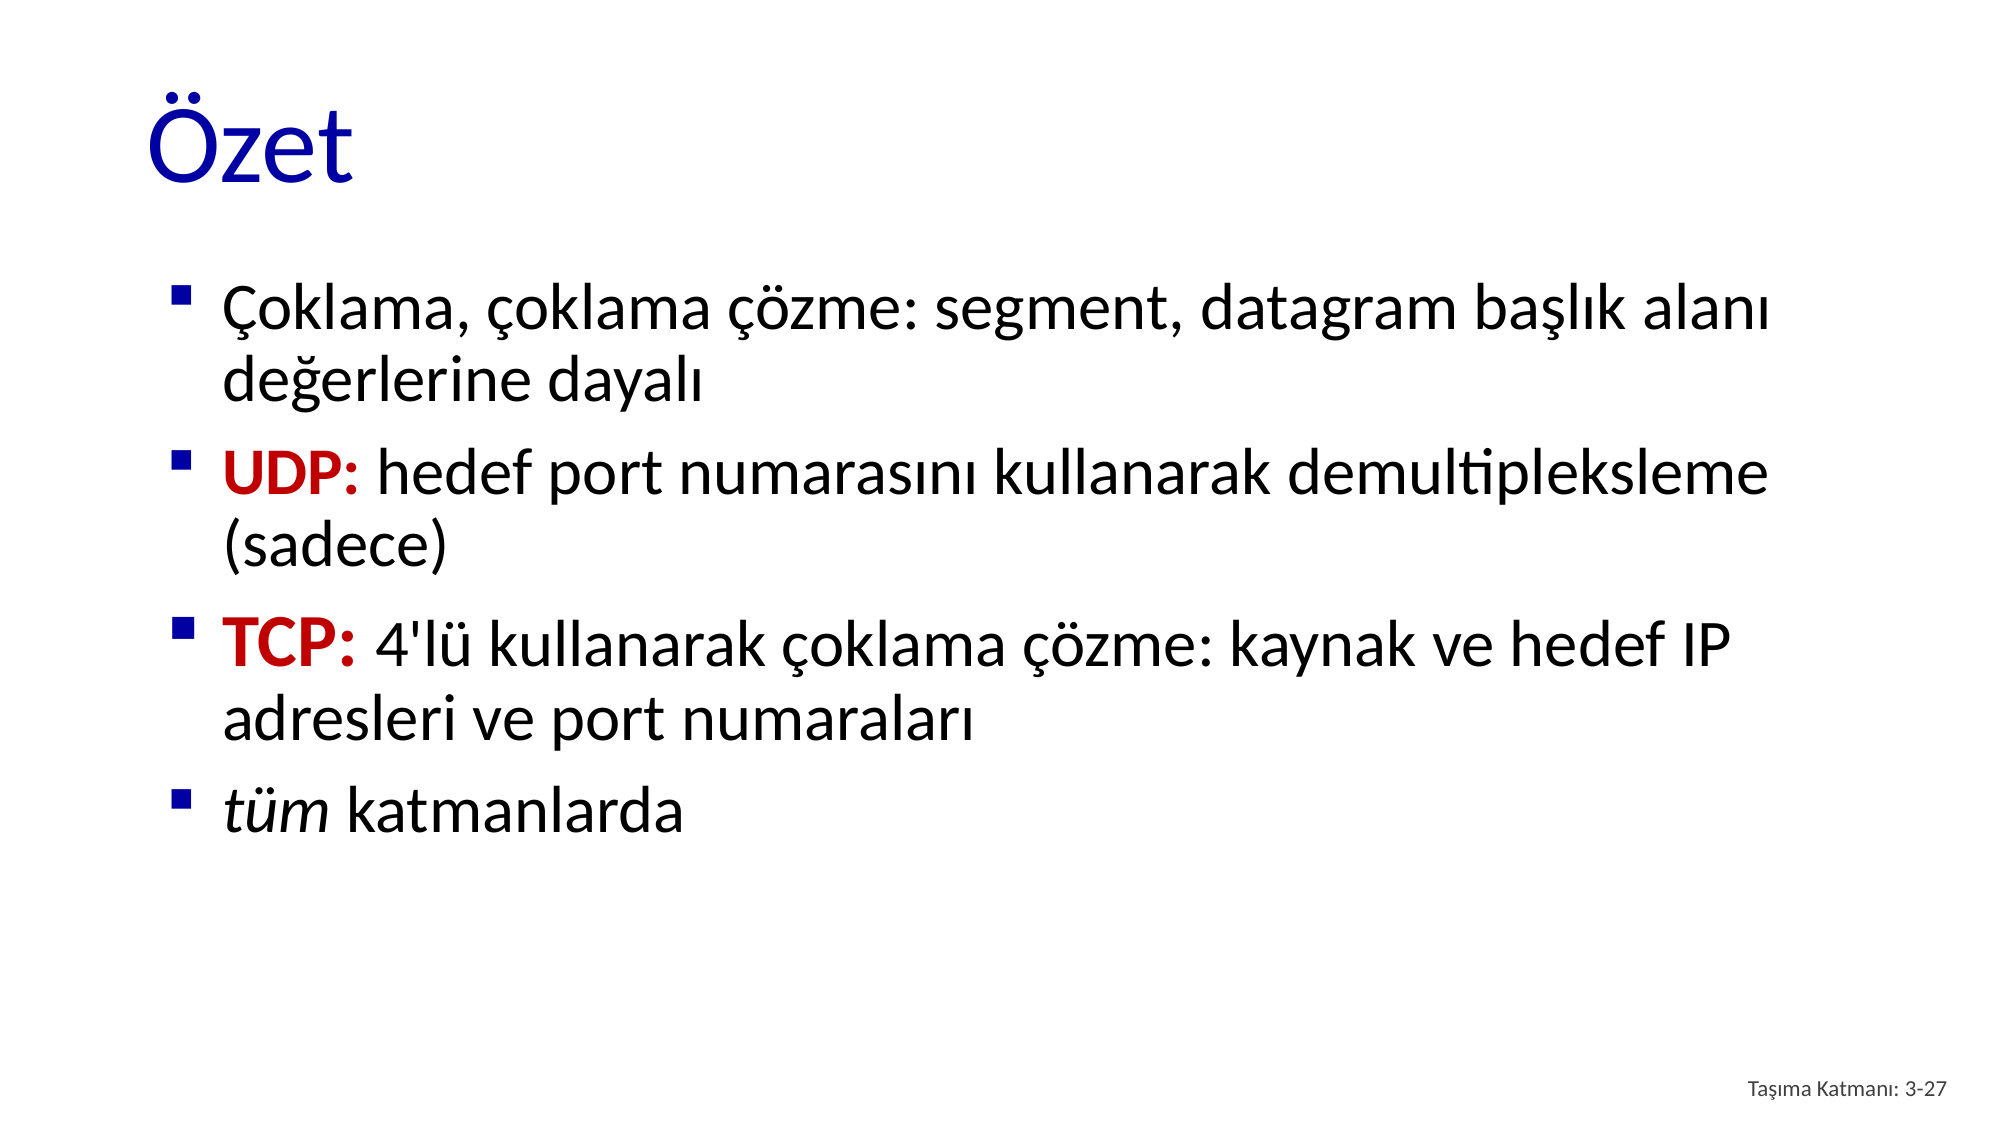

# Özet
Çoklama, çoklama çözme: segment, datagram başlık alanı değerlerine dayalı
UDP: hedef port numarasını kullanarak demultipleksleme (sadece)
TCP: 4'lü kullanarak çoklama çözme: kaynak ve hedef IP adresleri ve port numaraları
tüm katmanlarda
Taşıma Katmanı: 3-27